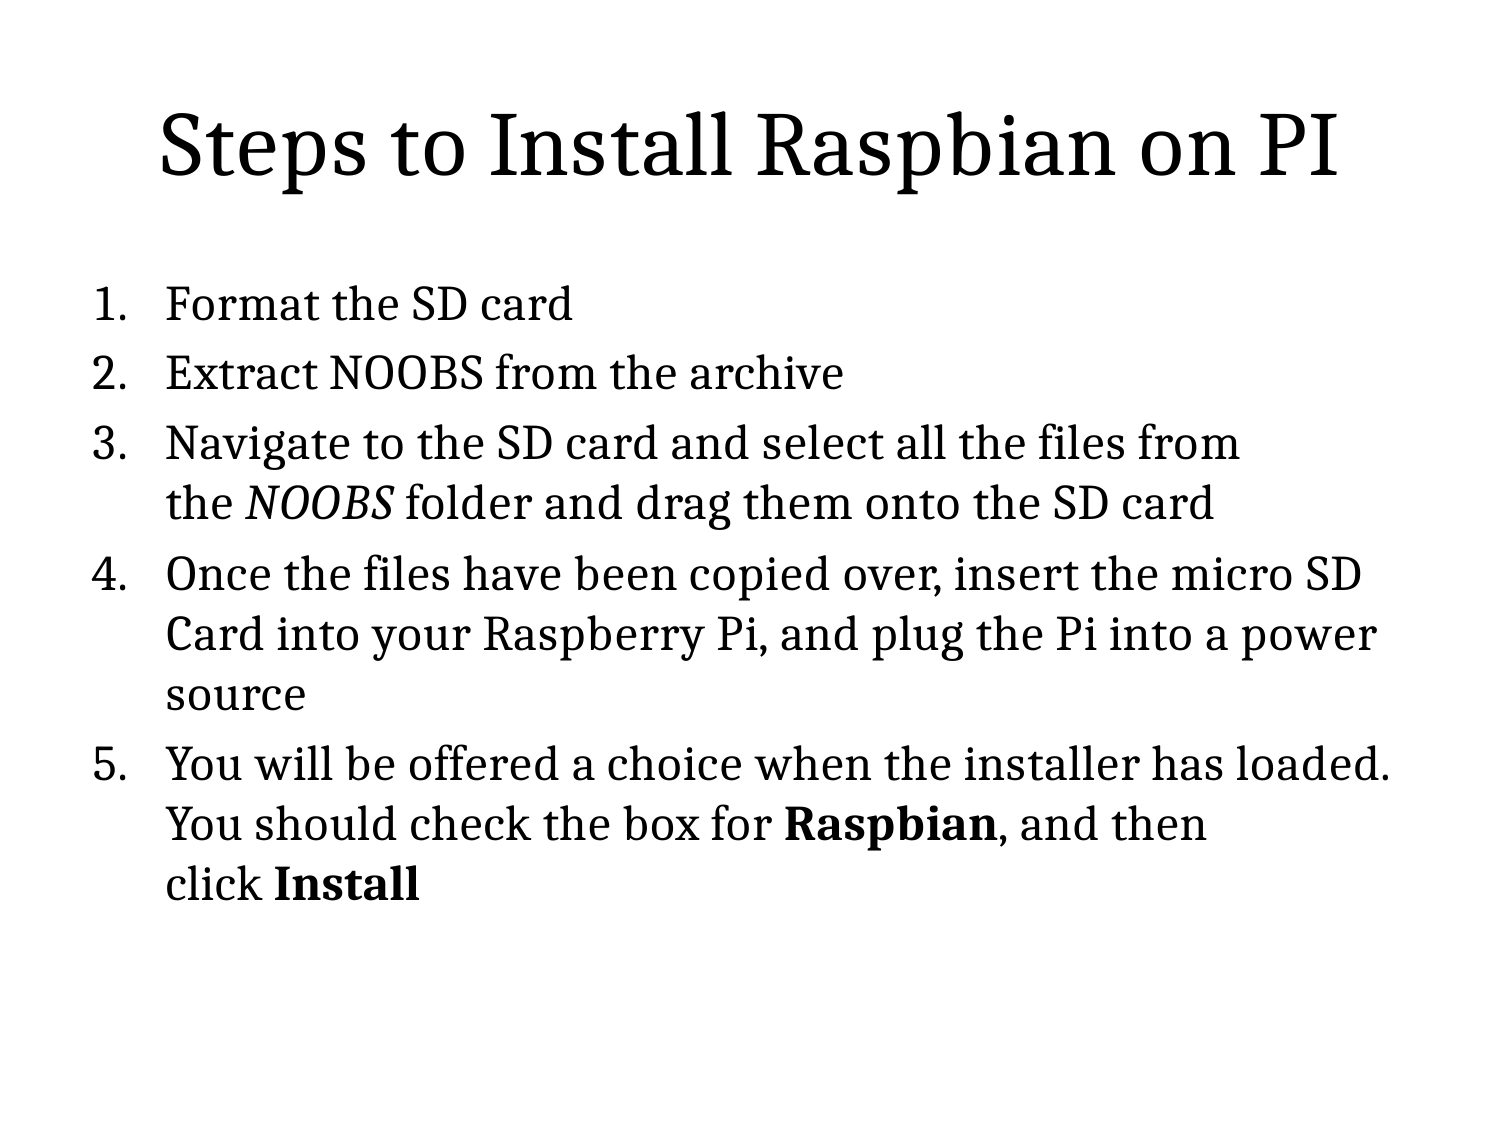

# Steps to Install Raspbian on PI
Format the SD card
Extract NOOBS from the archive
Navigate to the SD card and select all the files from the NOOBS folder and drag them onto the SD card
Once the files have been copied over, insert the micro SD Card into your Raspberry Pi, and plug the Pi into a power source
You will be offered a choice when the installer has loaded. You should check the box for Raspbian, and then click Install